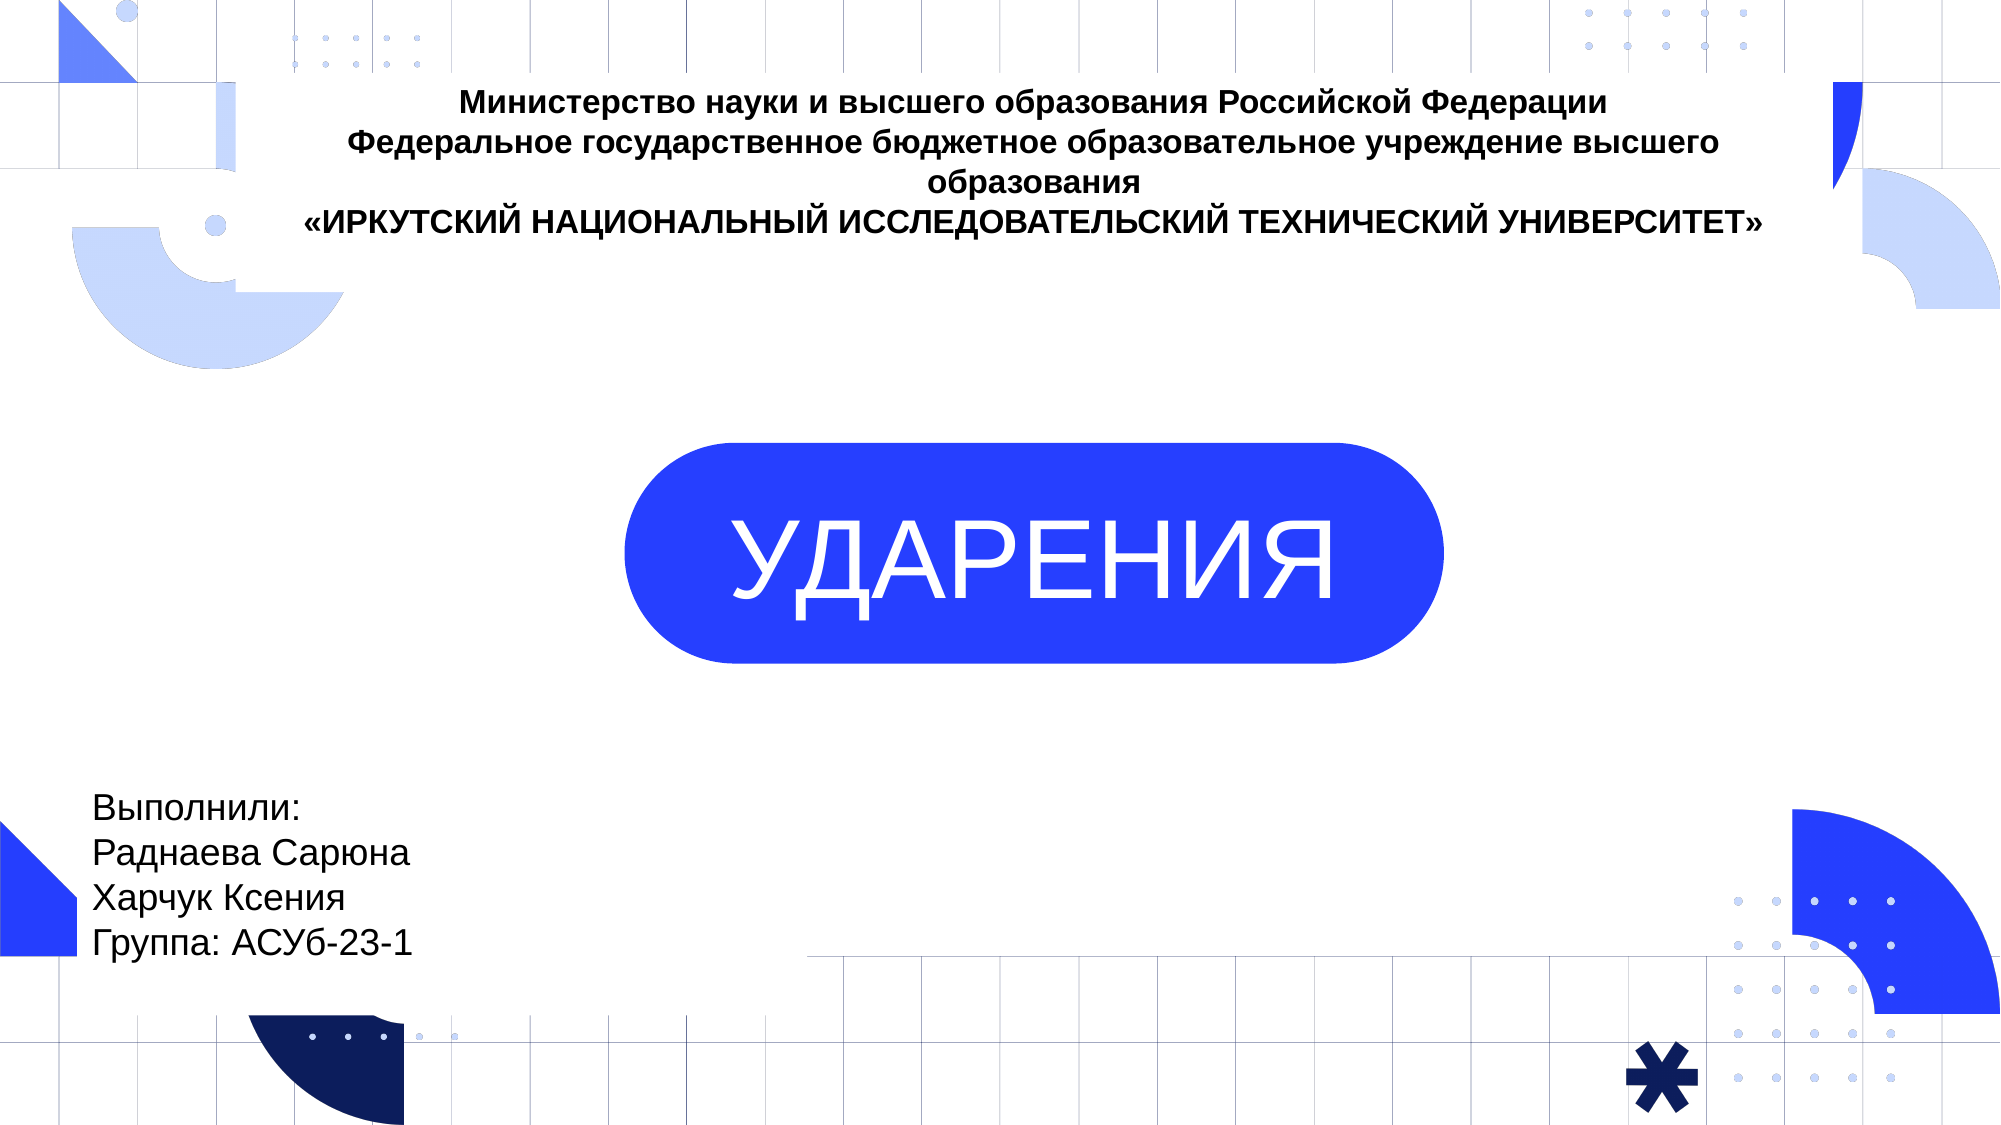

Министерство науки и высшего образования Российской Федерации
Федеральное государственное бюджетное образовательное учреждение высшего образования
«ИРКУТСКИЙ НАЦИОНАЛЬНЫЙ ИССЛЕДОВАТЕЛЬСКИЙ ТЕХНИЧЕСКИЙ УНИВЕРСИТЕТ»

УДАРЕНИЯ
Выполнили:
Раднаева Сарюна
Харчук Ксения
Группа: АСУб-23-1